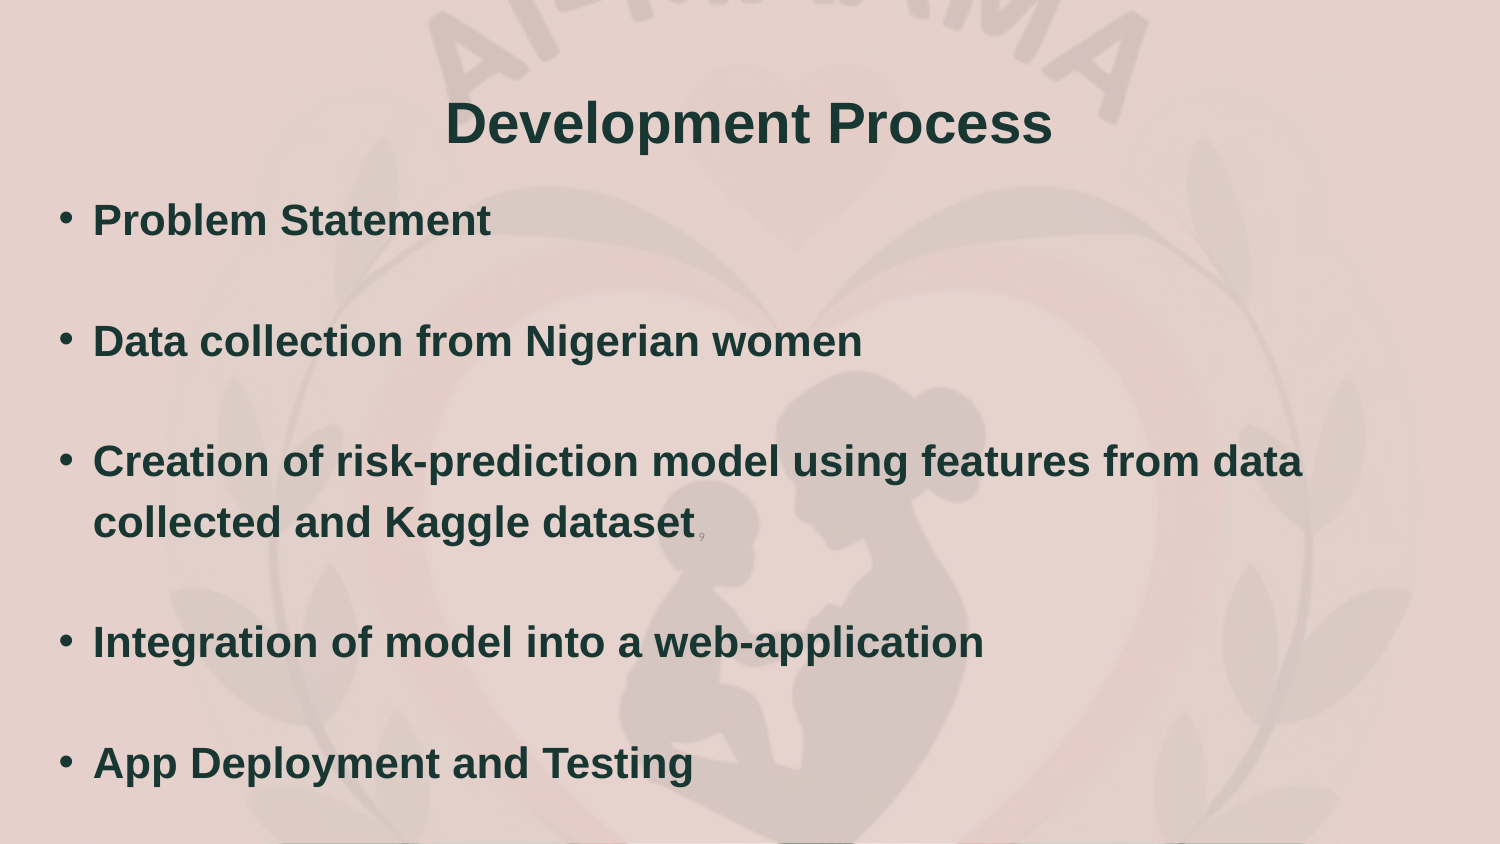

Development Process

Problem Statement

Data collection from Nigerian women

Creation of risk-prediction model using features from data collected and Kaggle dataset

Integration of model into a web-application

App Deployment and Testing

9